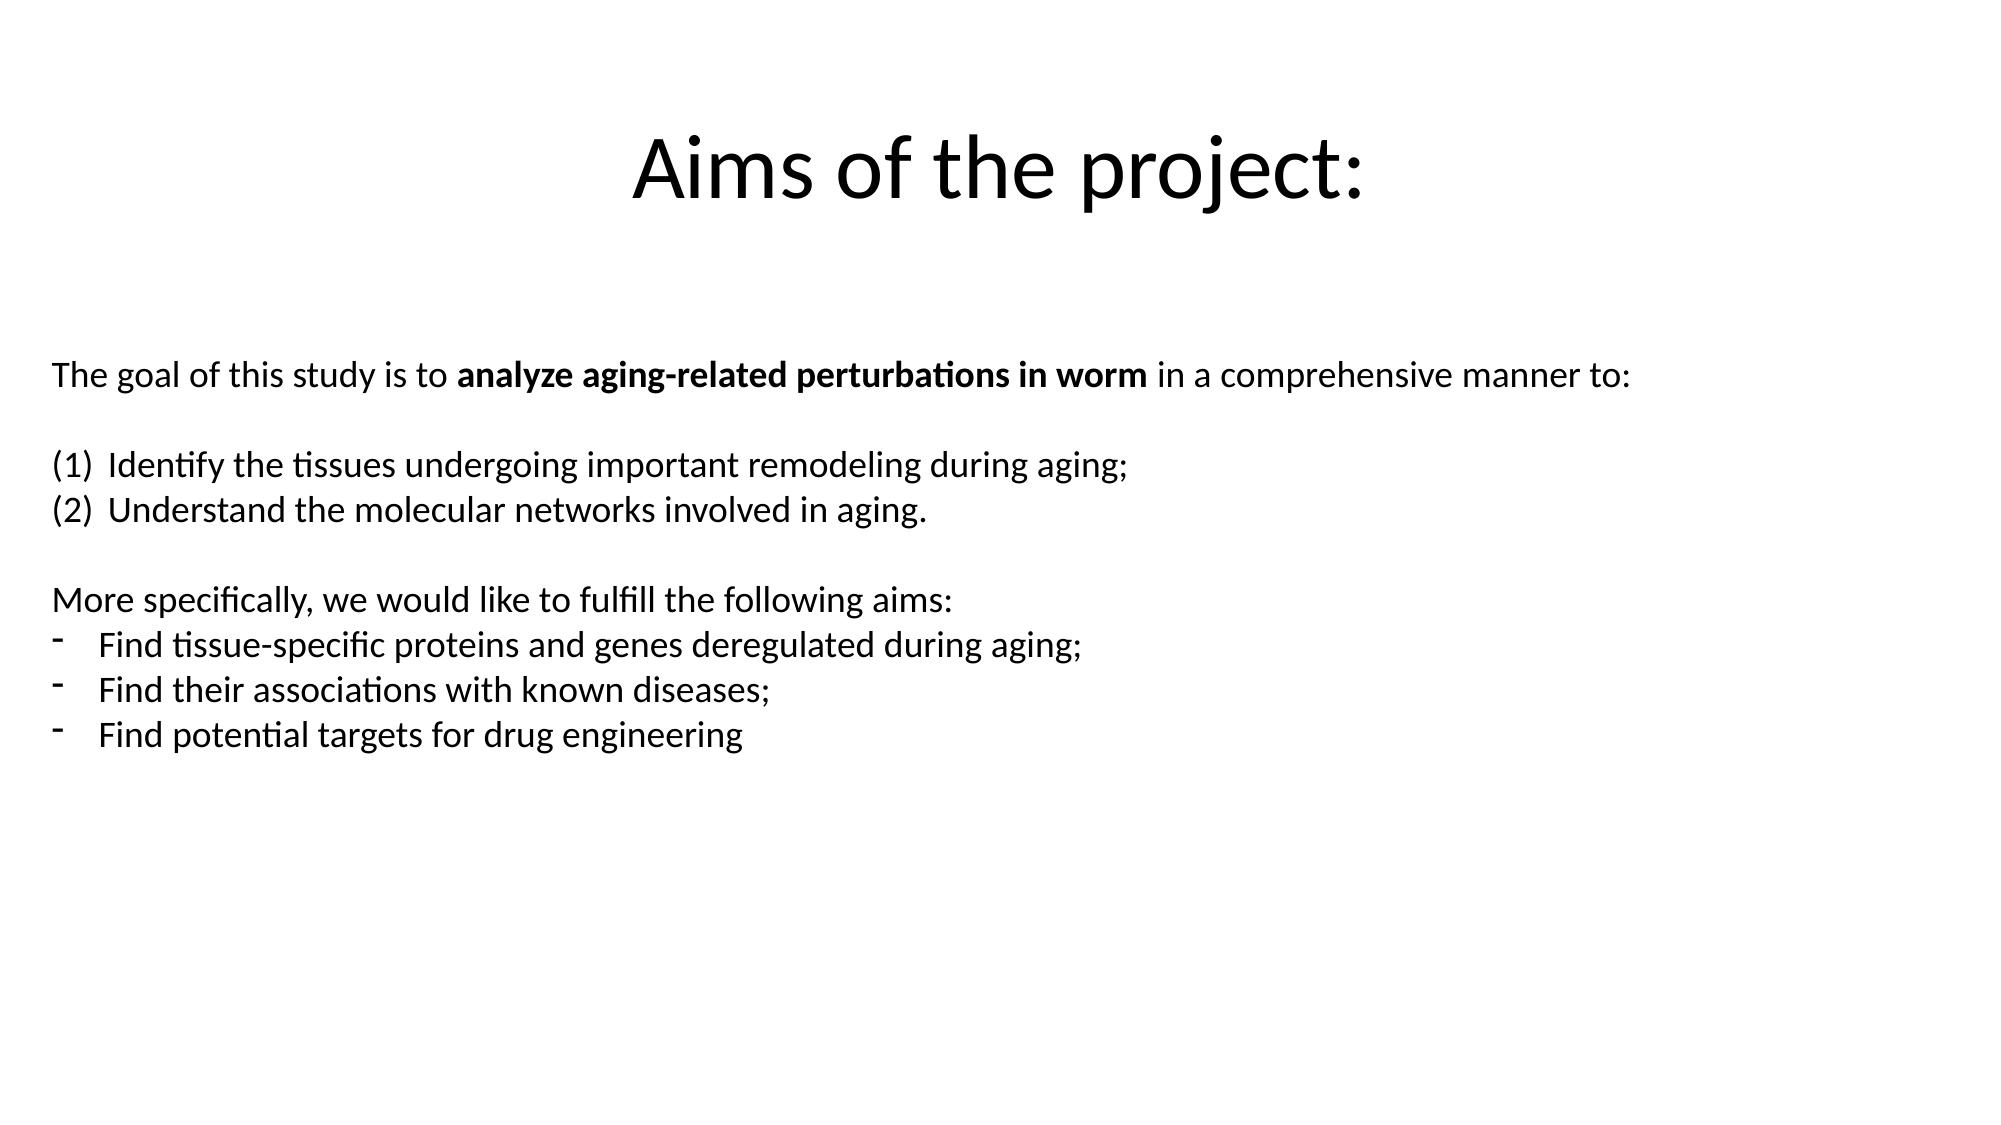

# Aims of the project:
The goal of this study is to analyze aging-related perturbations in worm in a comprehensive manner to:

Identify the tissues undergoing important remodeling during aging;
Understand the molecular networks involved in aging.

More specifically, we would like to fulfill the following aims:
Find tissue-specific proteins and genes deregulated during aging;
Find their associations with known diseases;
Find potential targets for drug engineering